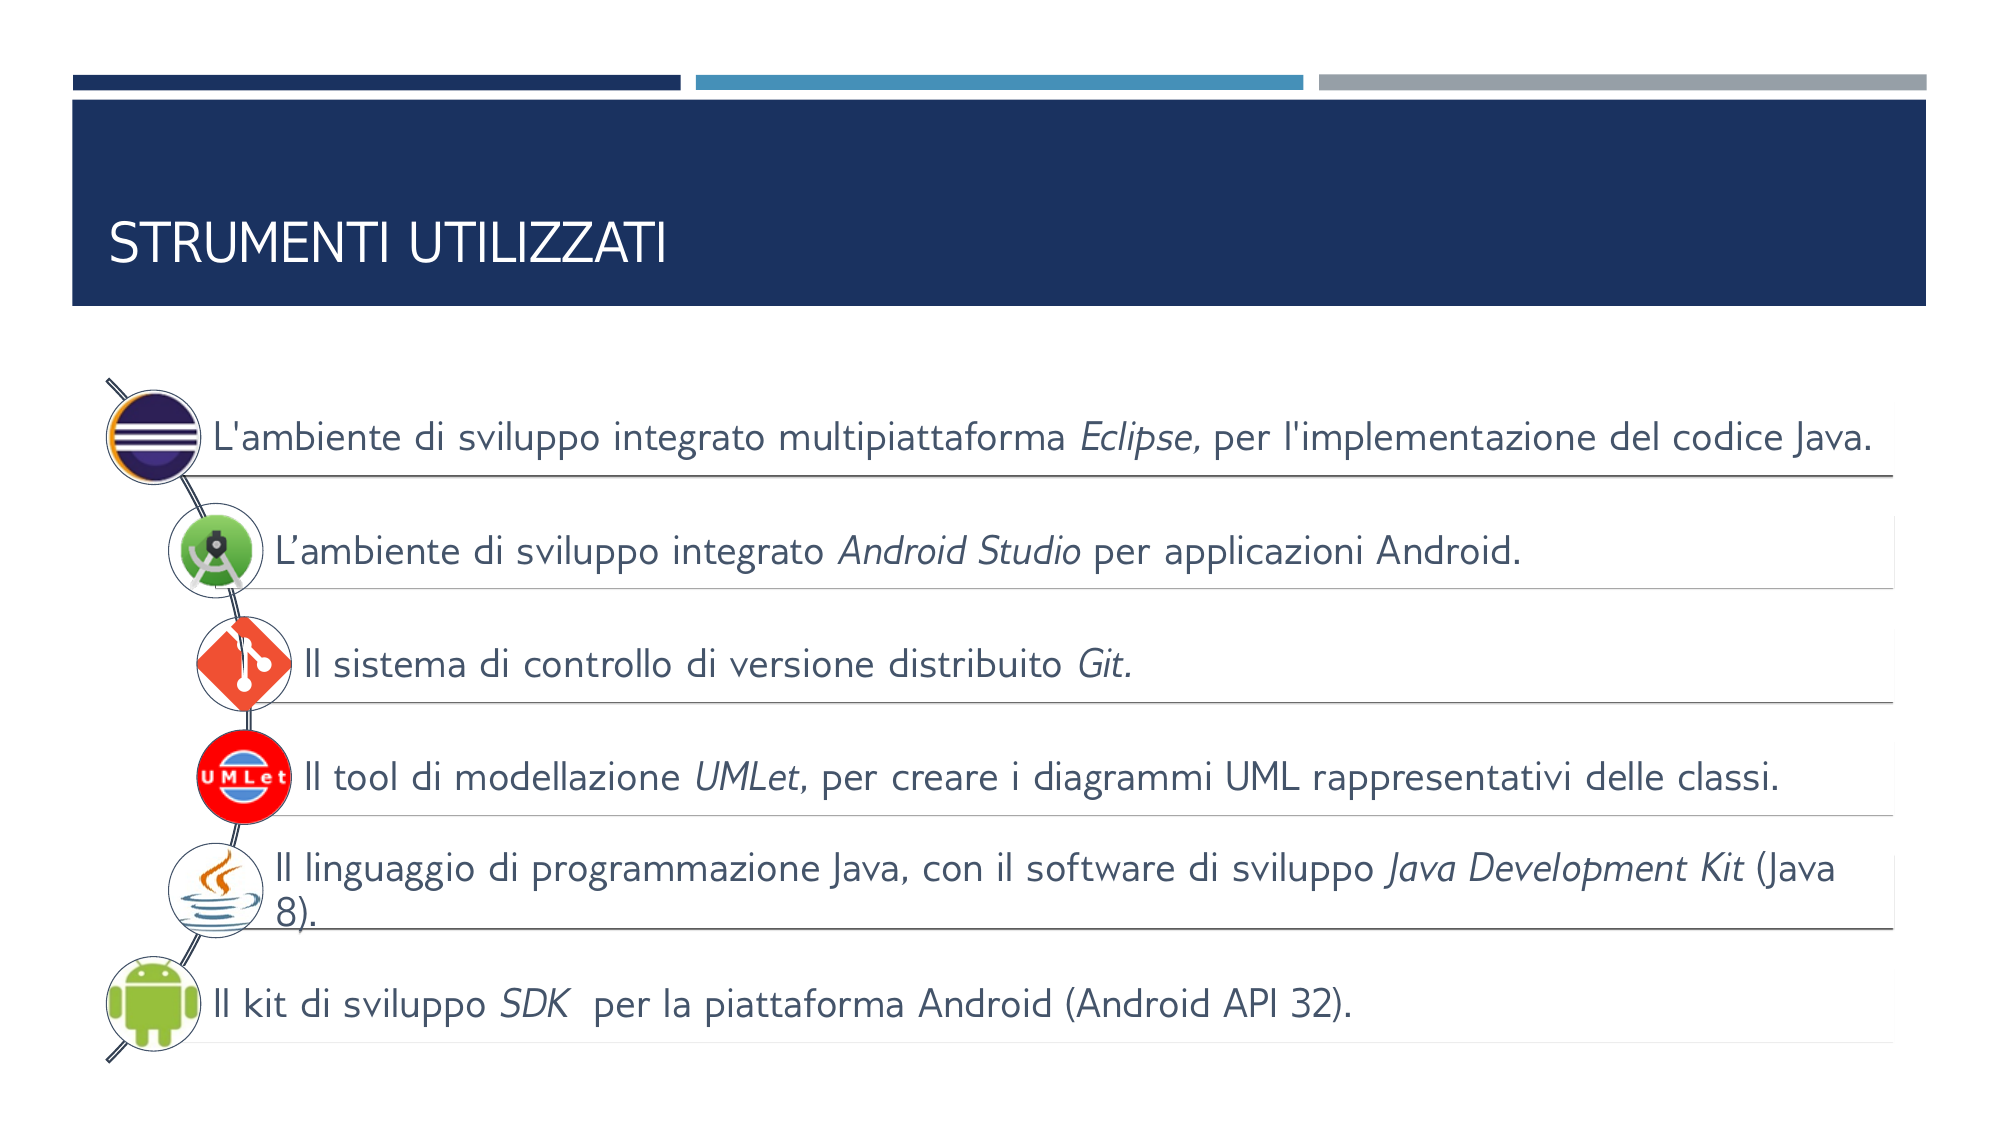

# Strumenti utilizzati

L'ambiente di sviluppo integrato multipiattaforma Eclipse, per l'implementazione del codice Java.

L’ambiente di sviluppo integrato Android Studio per applicazioni Android.

Il sistema di controllo di versione distribuito Git.

Il tool di modellazione UMLet, per creare i diagrammi UML rappresentativi delle classi.

Il linguaggio di programmazione Java, con il software di sviluppo Java Development Kit (Java 8).

Il kit di sviluppo SDK  per la piattaforma Android (Android API 32).